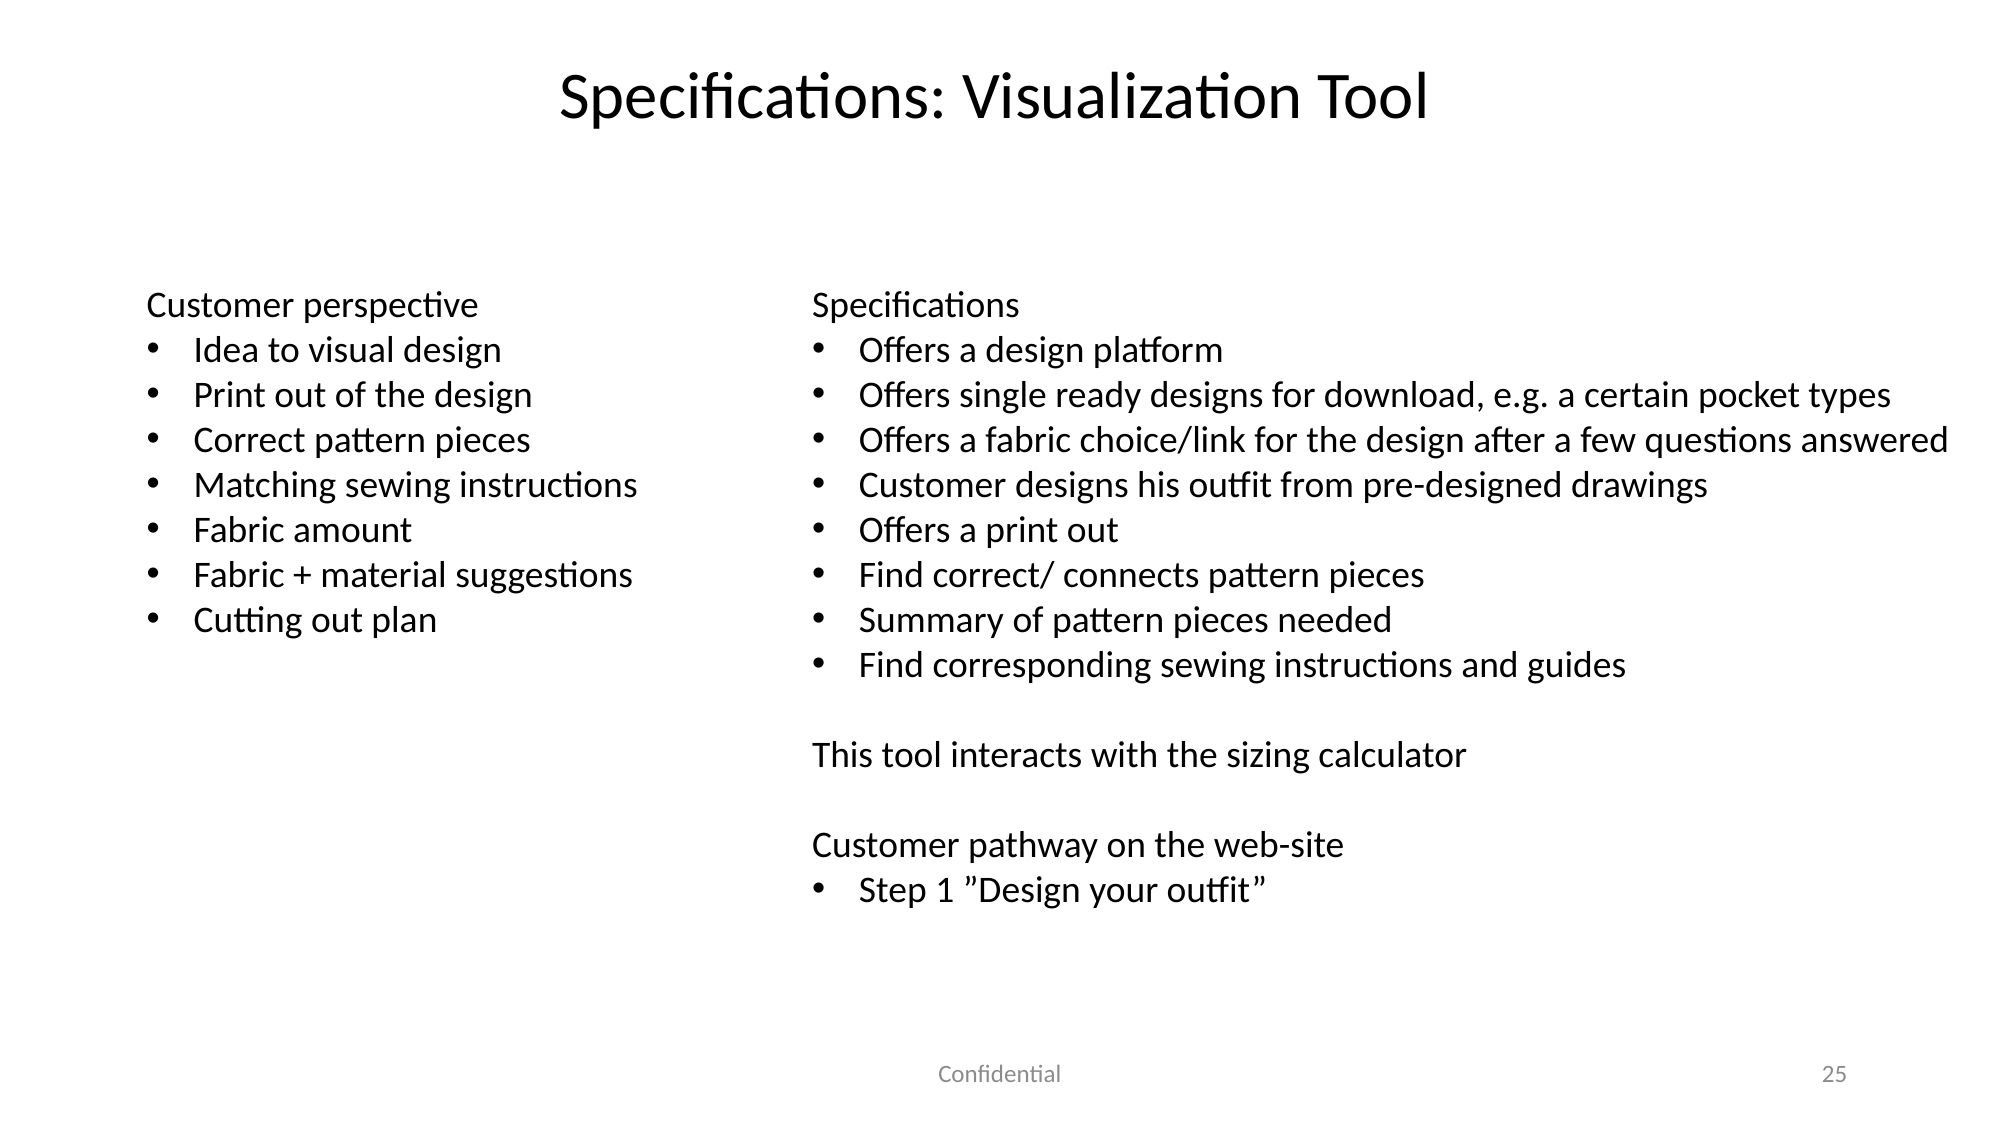

Specifications: Visualization Tool
Customer perspective
Idea to visual design
Print out of the design
Correct pattern pieces
Matching sewing instructions
Fabric amount
Fabric + material suggestions
Cutting out plan

Specifications
Offers a design platform
Offers single ready designs for download, e.g. a certain pocket types
Offers a fabric choice/link for the design after a few questions answered
Customer designs his outfit from pre-designed drawings
Offers a print out
Find correct/ connects pattern pieces
Summary of pattern pieces needed
Find corresponding sewing instructions and guides

This tool interacts with the sizing calculator

Customer pathway on the web-site
Step 1 ”Design your outfit”

Confidential
25